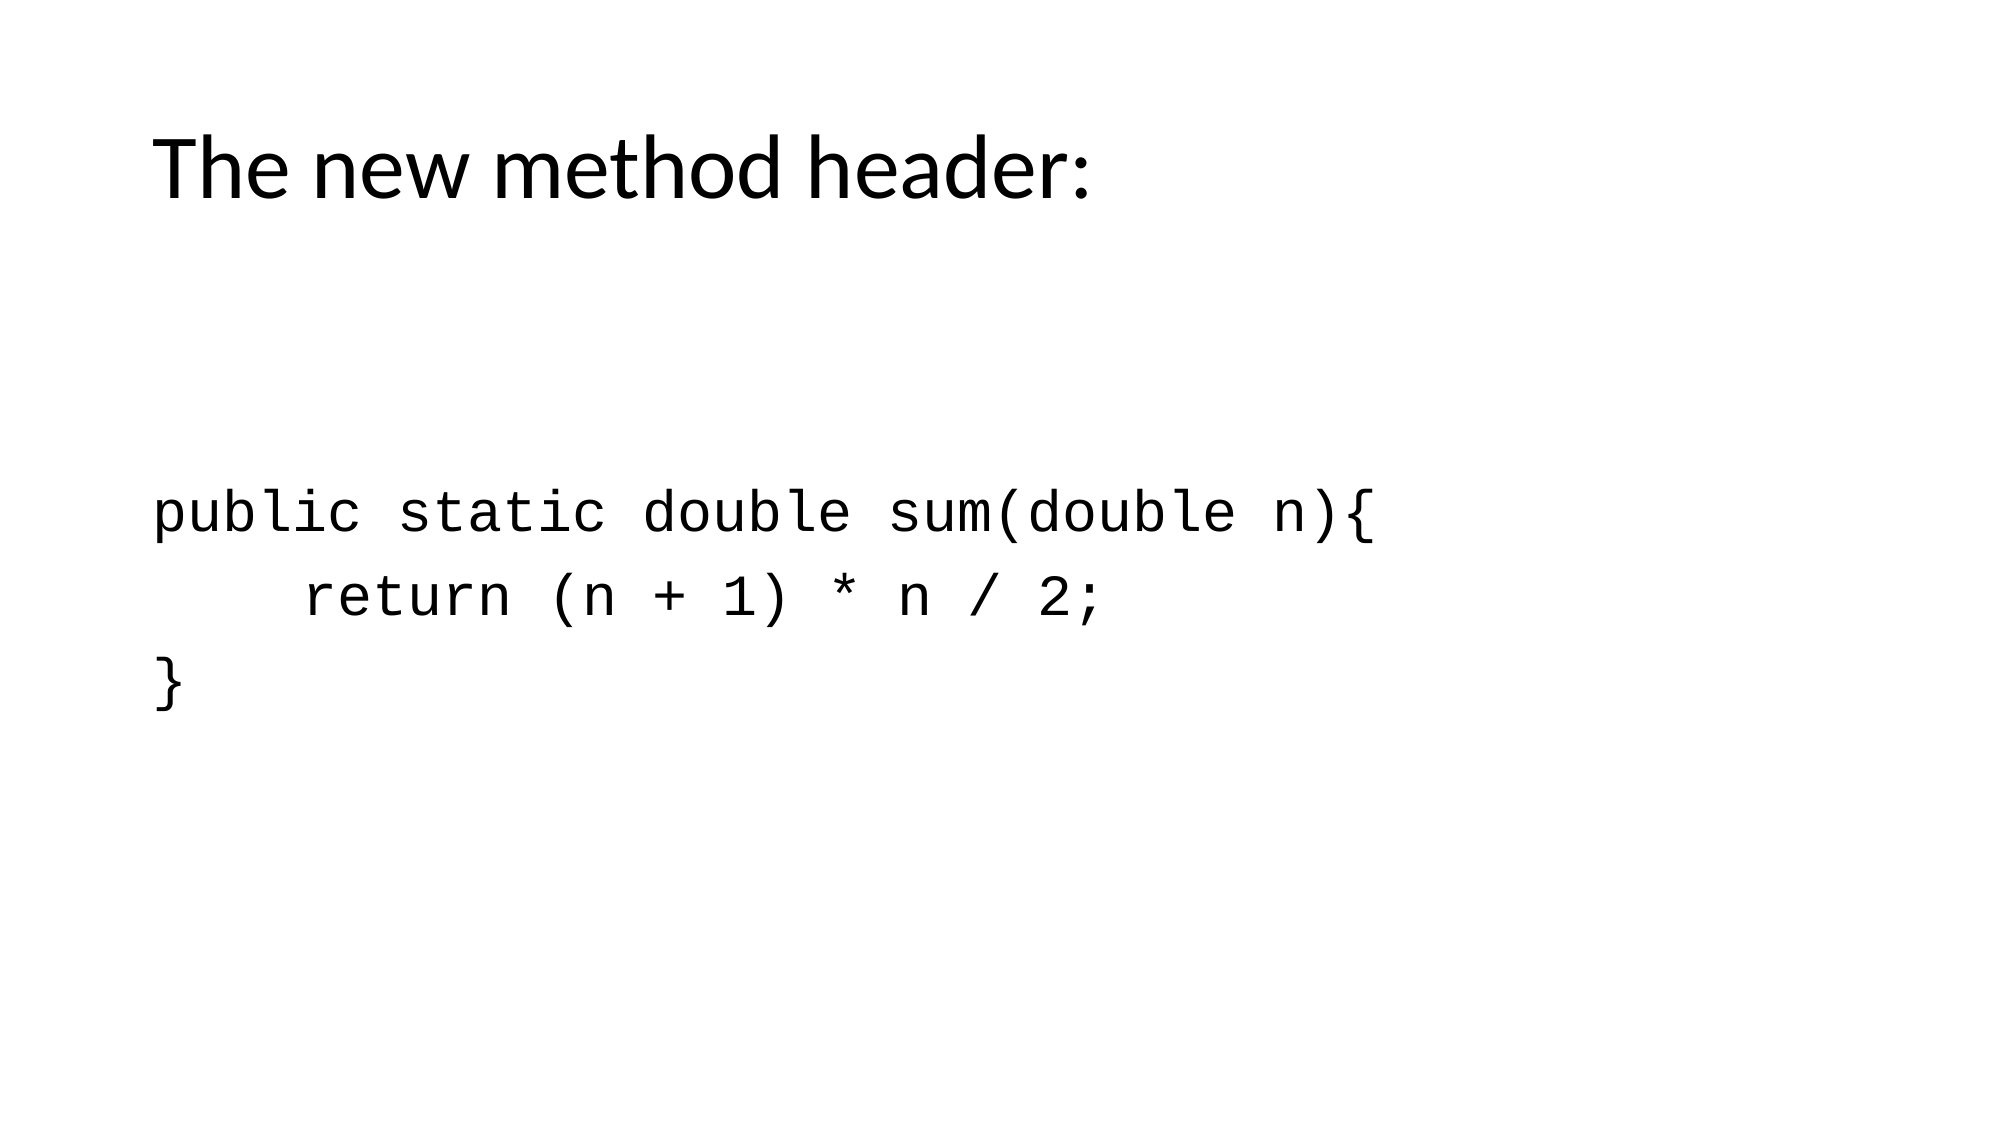

# The new method header:

public static double sum(double n){
	return (n + 1) * n / 2;
}